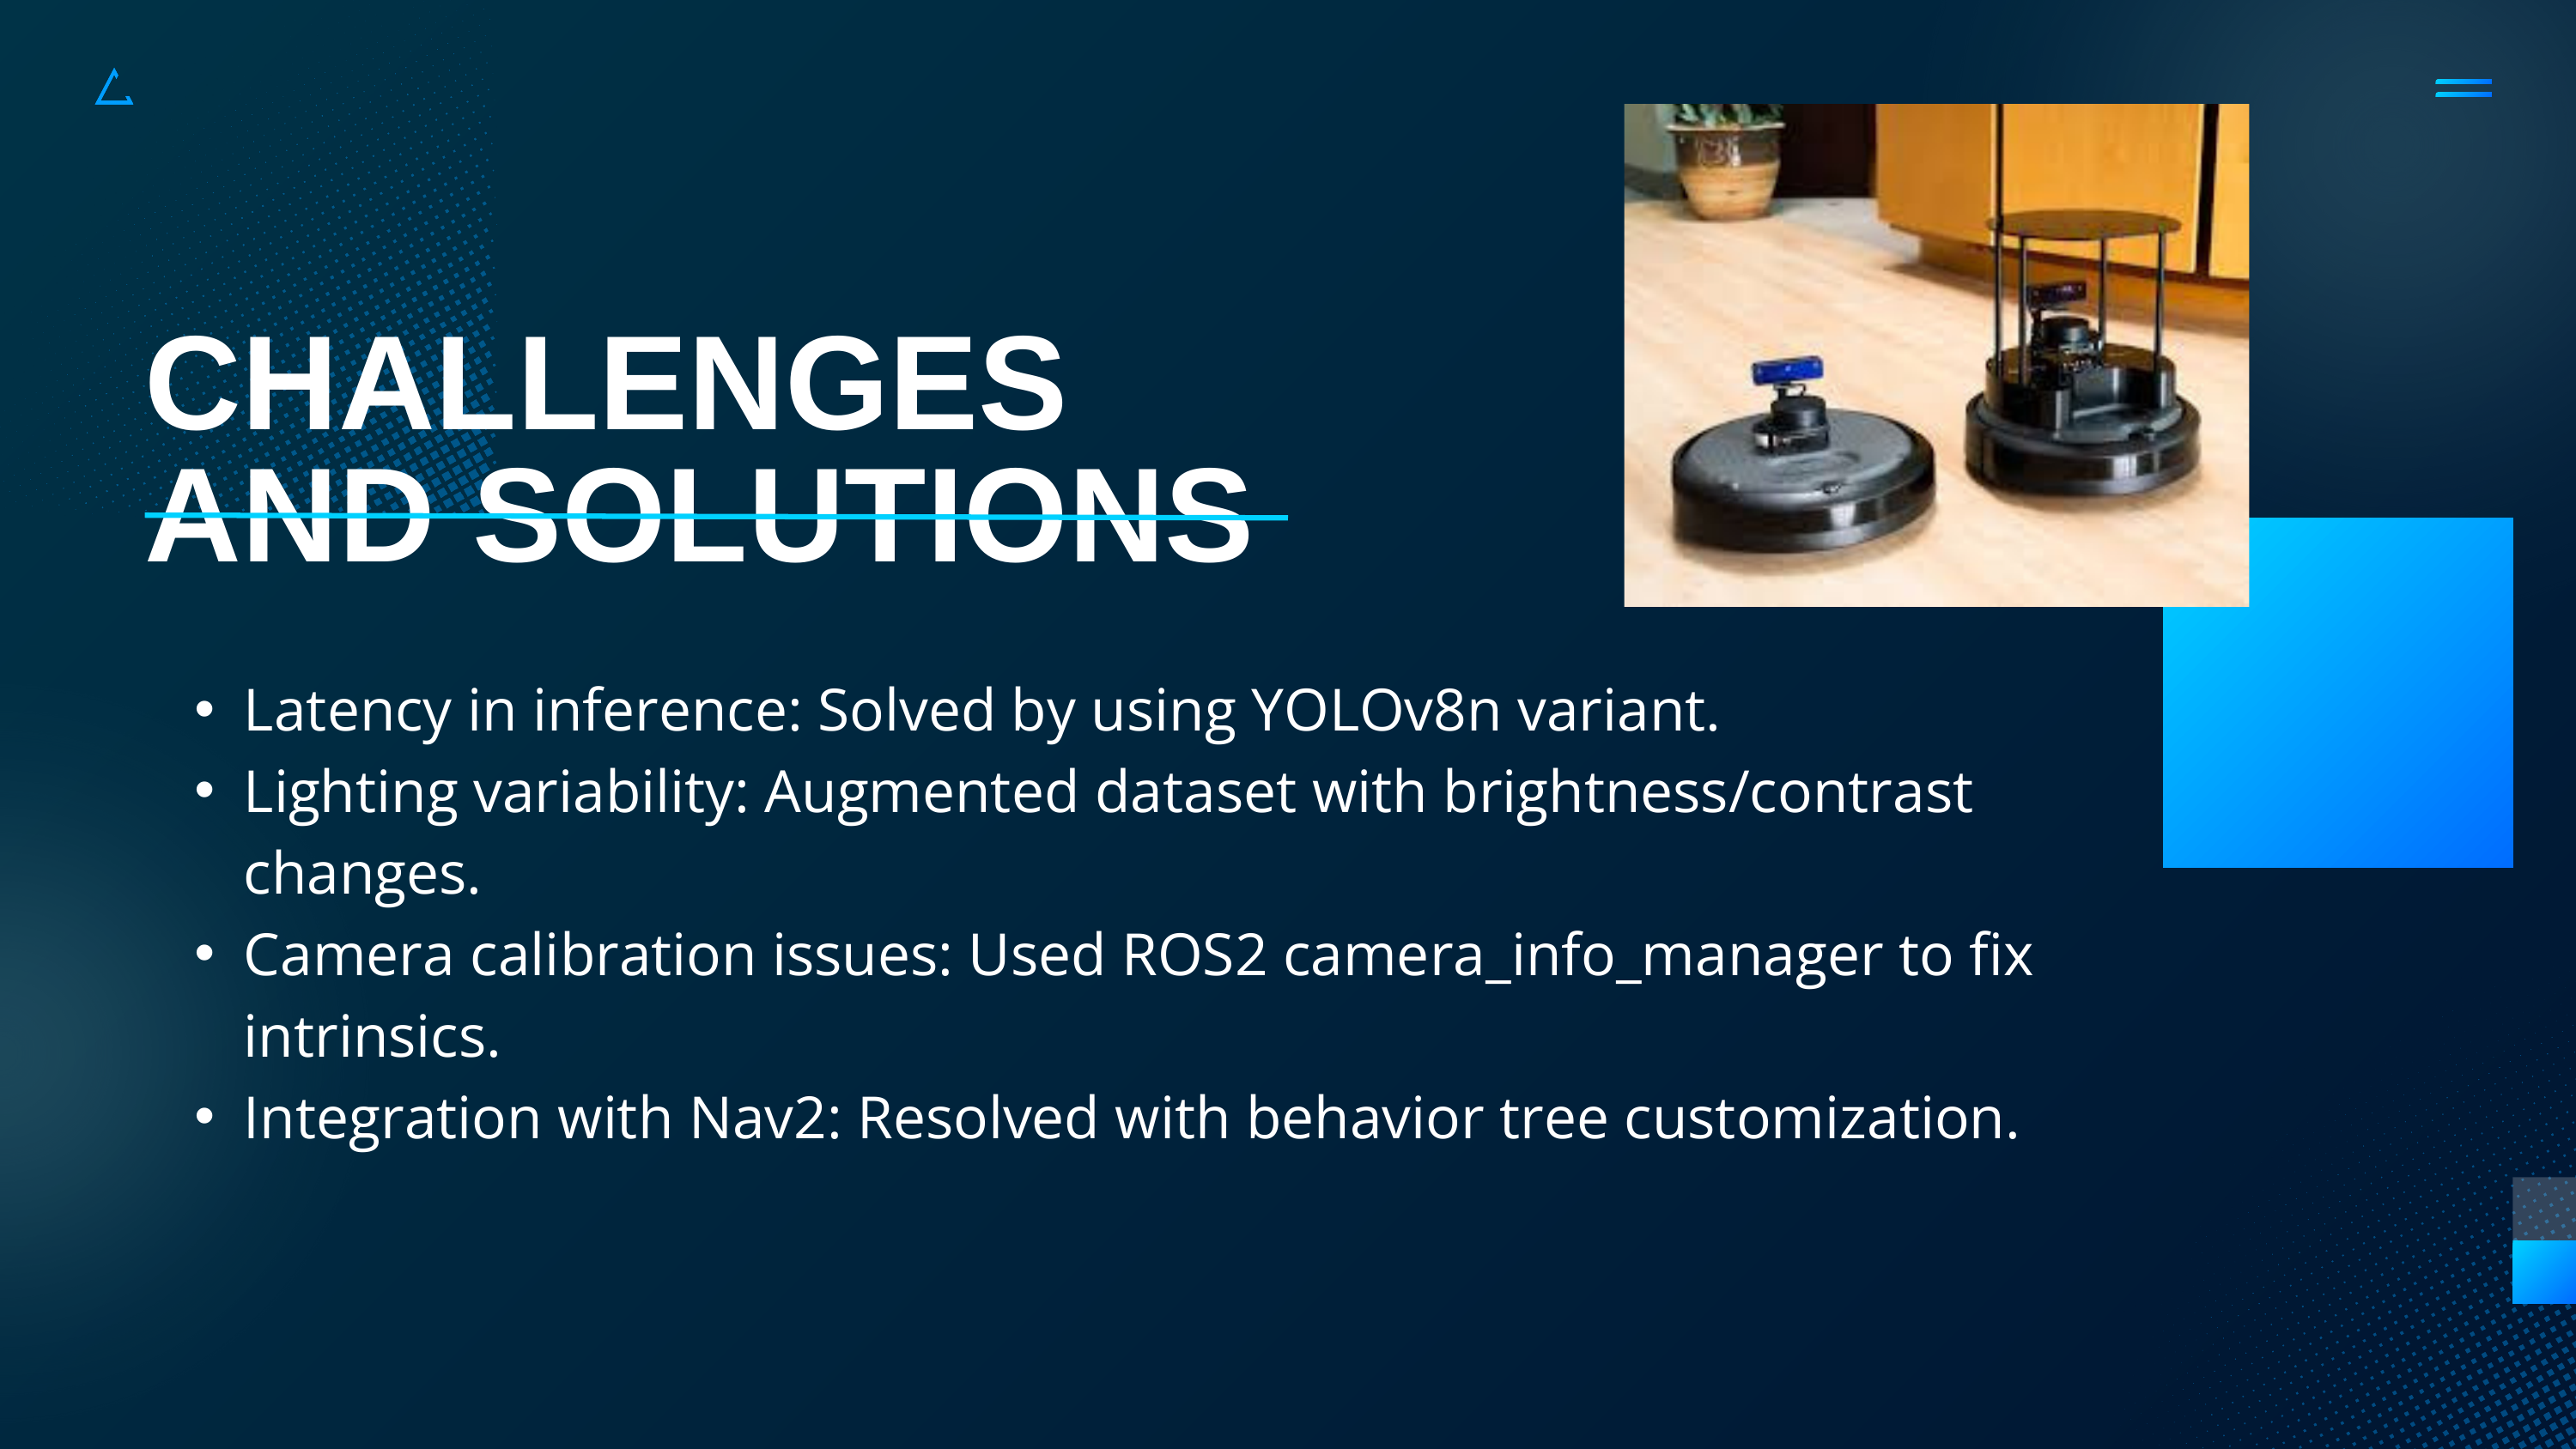

CHALLENGES AND SOLUTIONS

Latency in inference: Solved by using YOLOv8n variant.
Lighting variability: Augmented dataset with brightness/contrast changes.
Camera calibration issues: Used ROS2 camera_info_manager to fix intrinsics.
Integration with Nav2: Resolved with behavior tree customization.